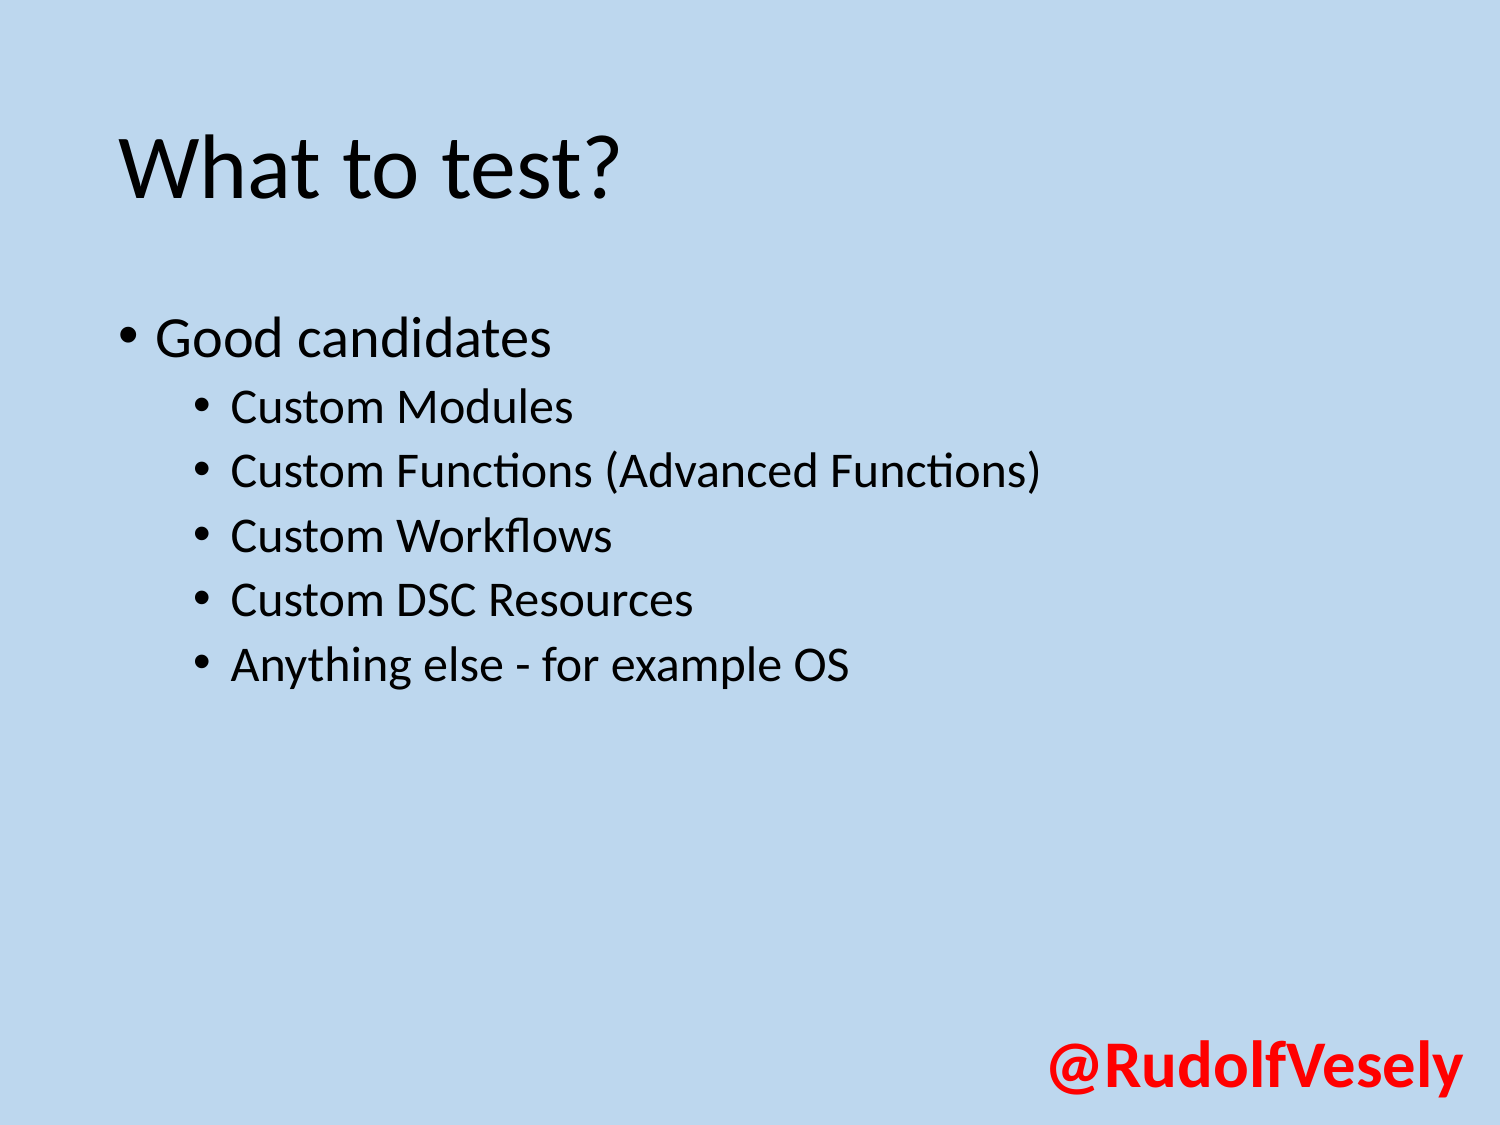

# What to test?
Good candidates
Custom Modules
Custom Functions (Advanced Functions)
Custom Workflows
Custom DSC Resources
Anything else - for example OS

@RudolfVesely